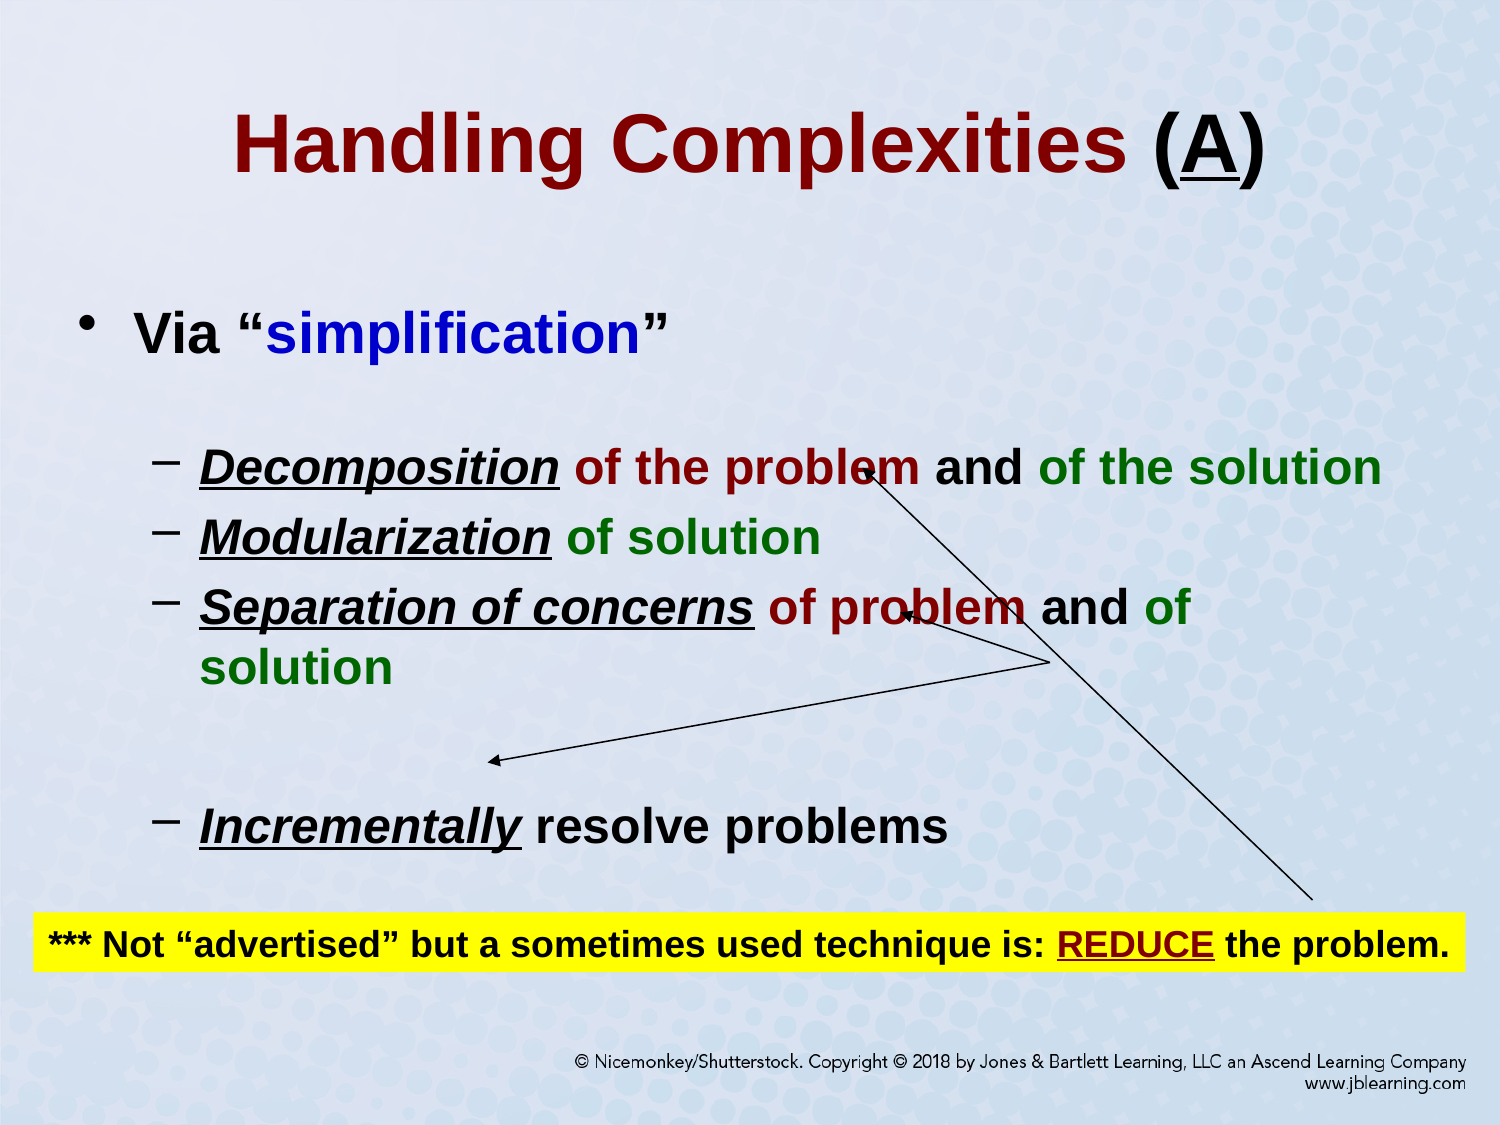

# Handling Complexities (A)
Via “simplification”

Decomposition of the problem and of the solution
Modularization of solution
Separation of concerns of problem and of solution

Incrementally resolve problems

*** Not “advertised” but a sometimes used technique is: REDUCE the problem.